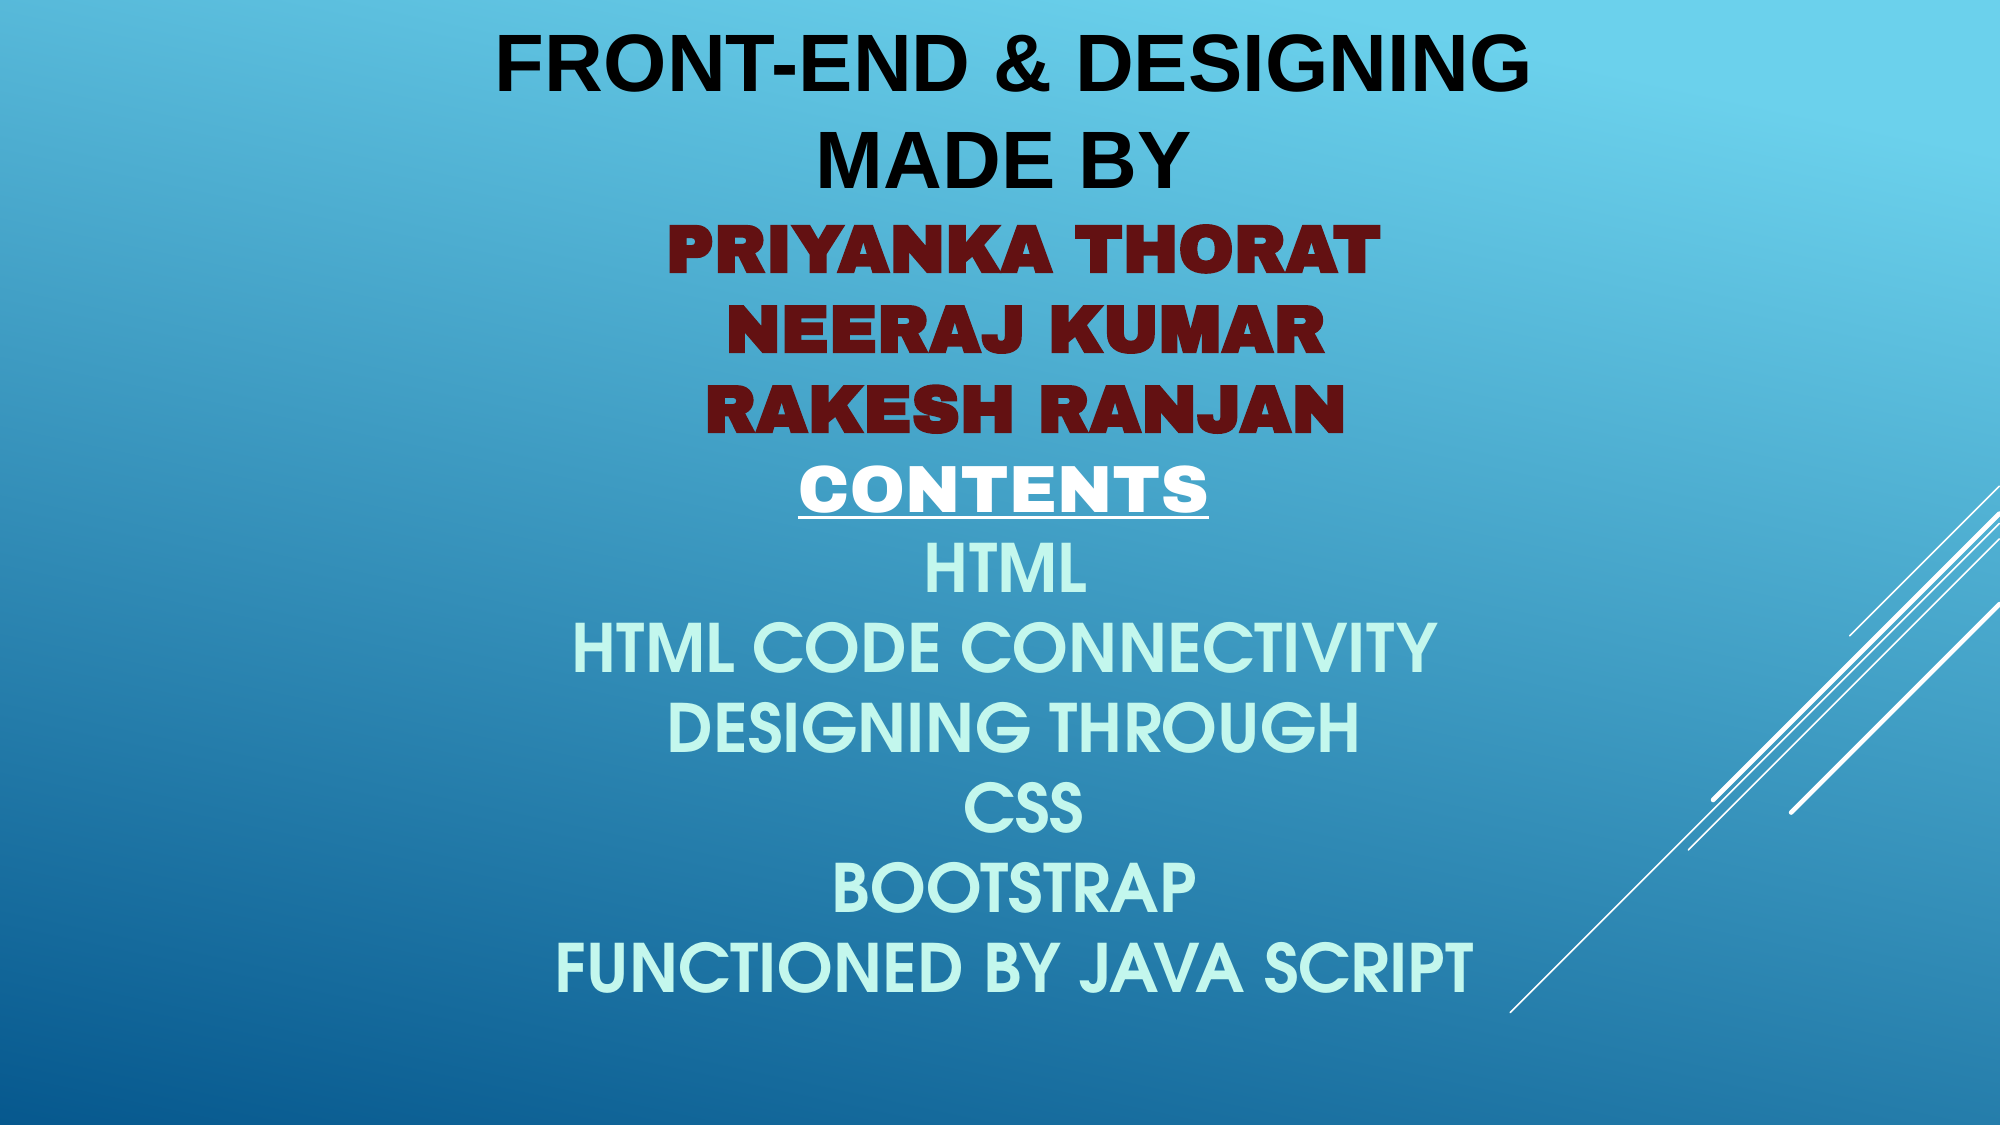

# Front-End & Designing Made by Priyanka thorat Neeraj Kumar Rakesh Ranjan Contents HTml Html code Connectivity Designing Through CSS bootstrap functioned by Java Script